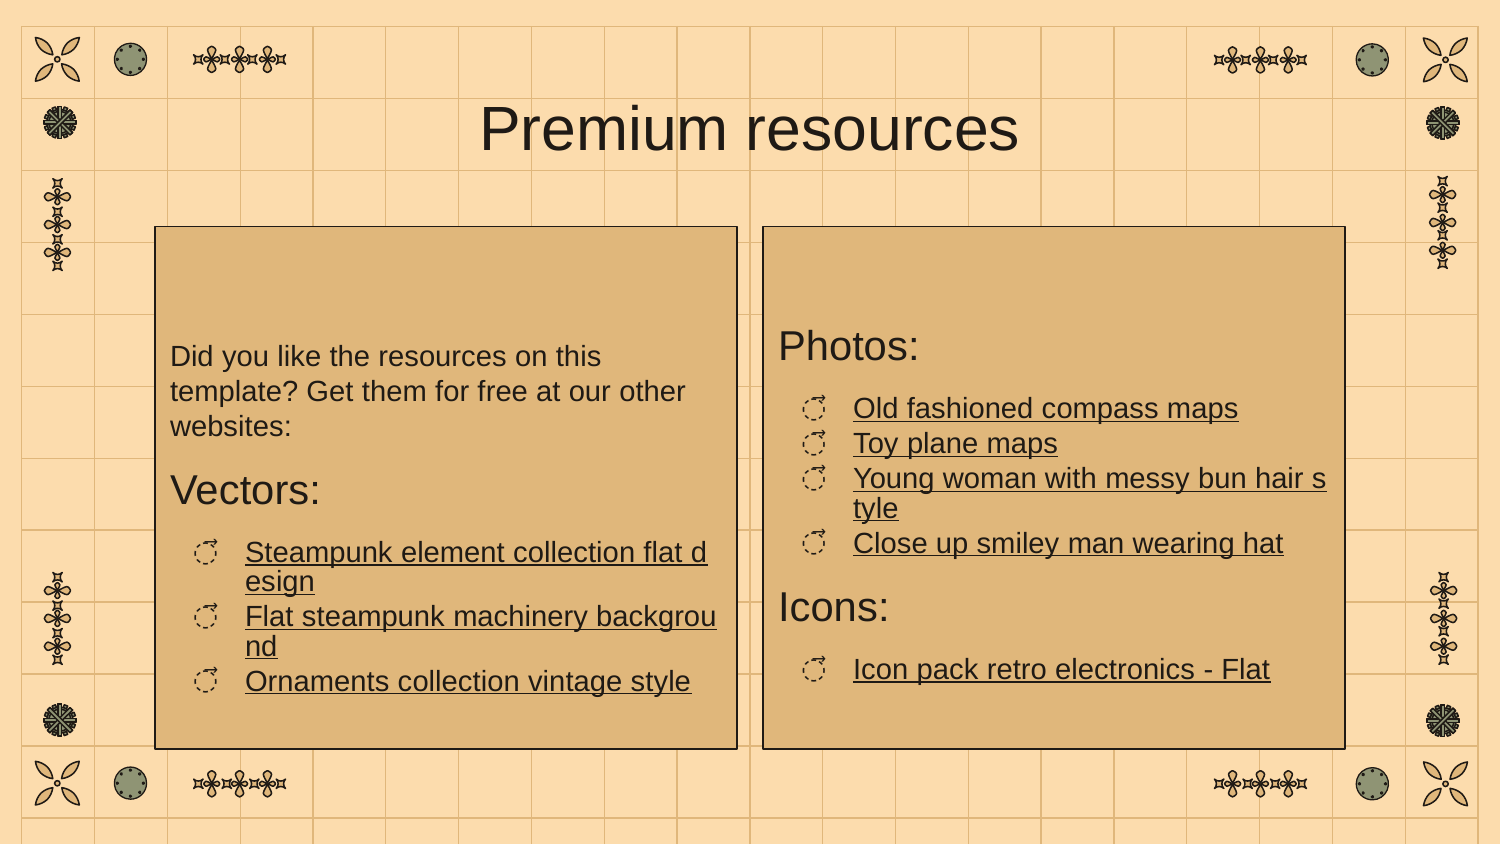

# Premium resources
Did you like the resources on this template? Get them for free at our other websites:
Vectors:
Steampunk element collection flat design
Flat steampunk machinery background
Ornaments collection vintage style
Photos:
Old fashioned compass maps
Toy plane maps
Young woman with messy bun hair style
Close up smiley man wearing hat
Icons:
Icon pack retro electronics - Flat